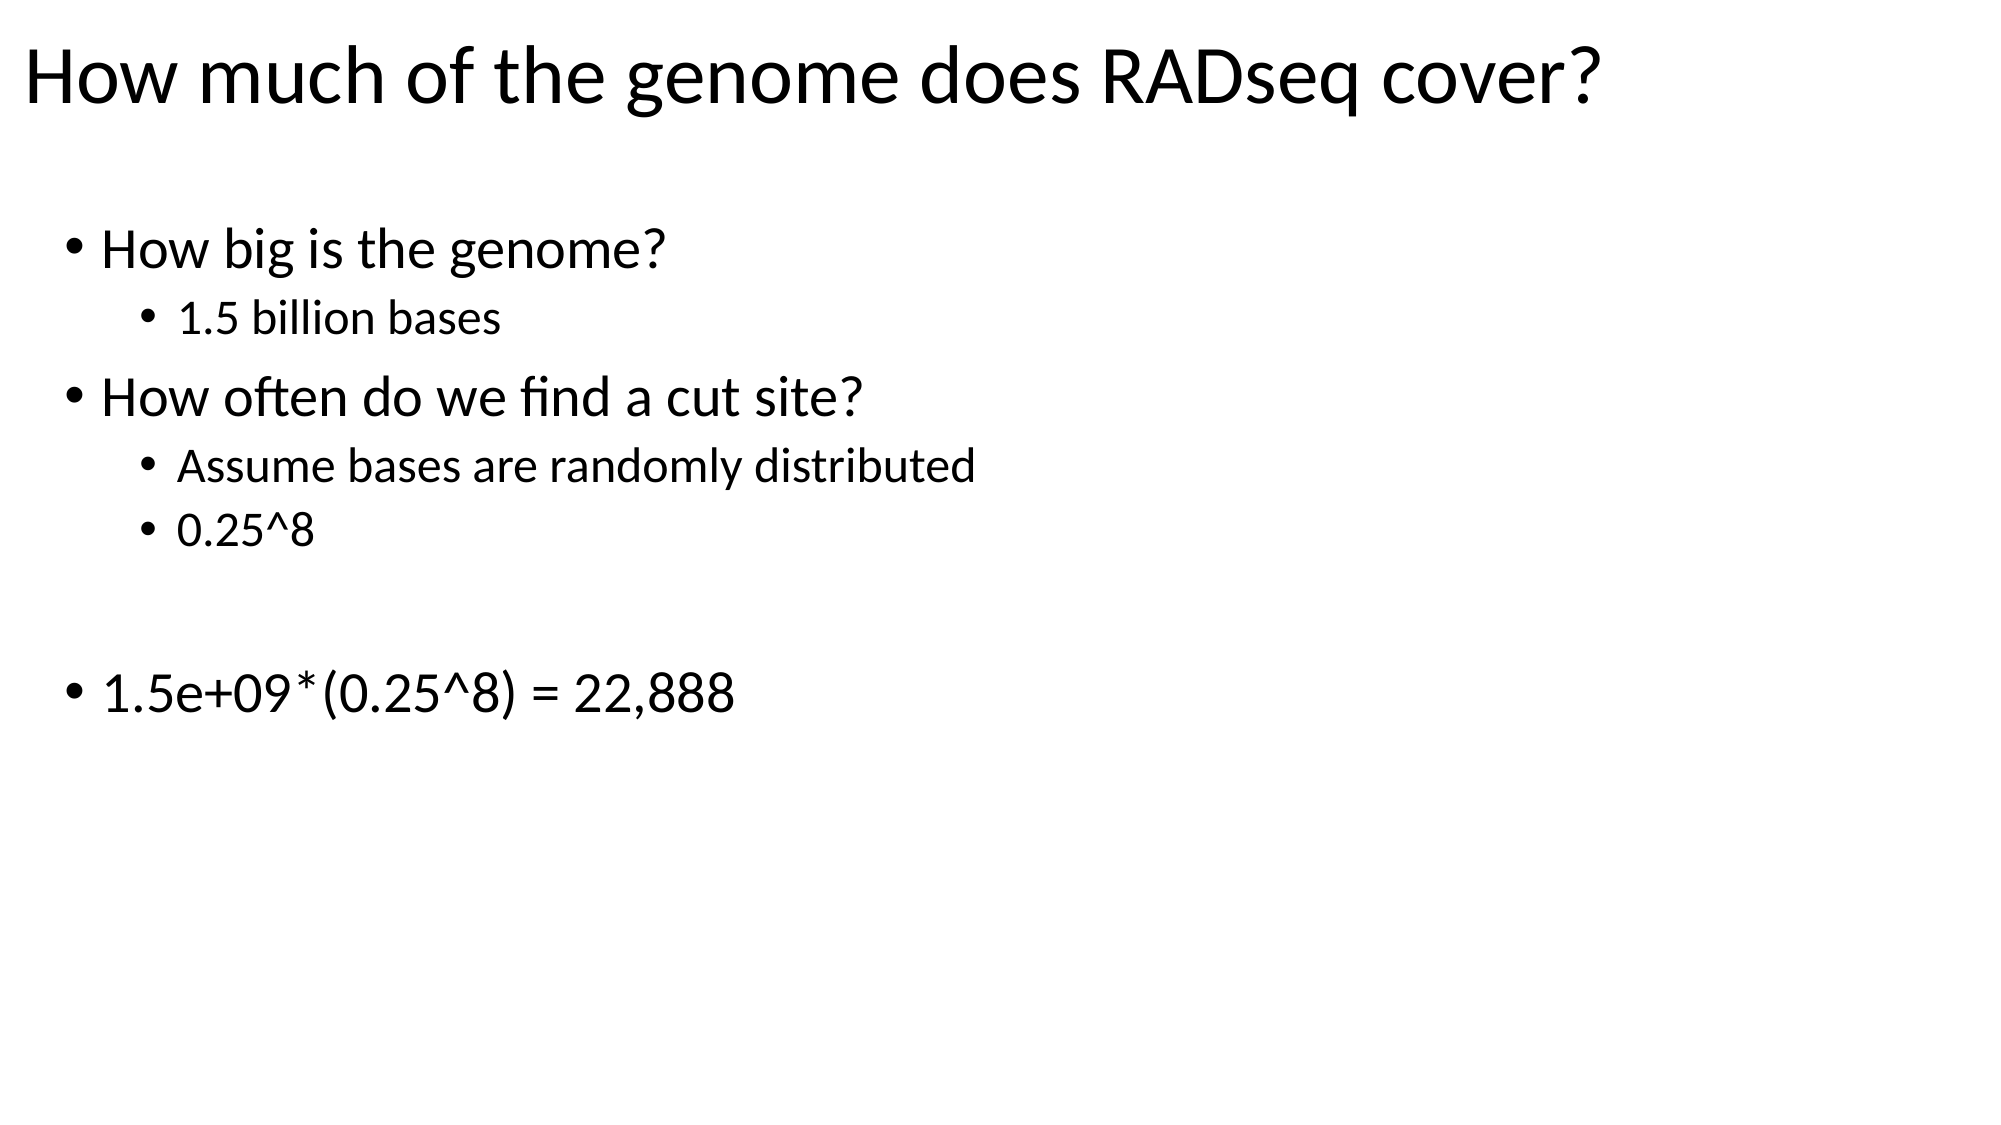

# How much of the genome does RADseq cover?
How big is the genome?
1.5 billion bases
How often do we find a cut site?
Assume bases are randomly distributed
0.25^8

1.5e+09*(0.25^8) = 22,888